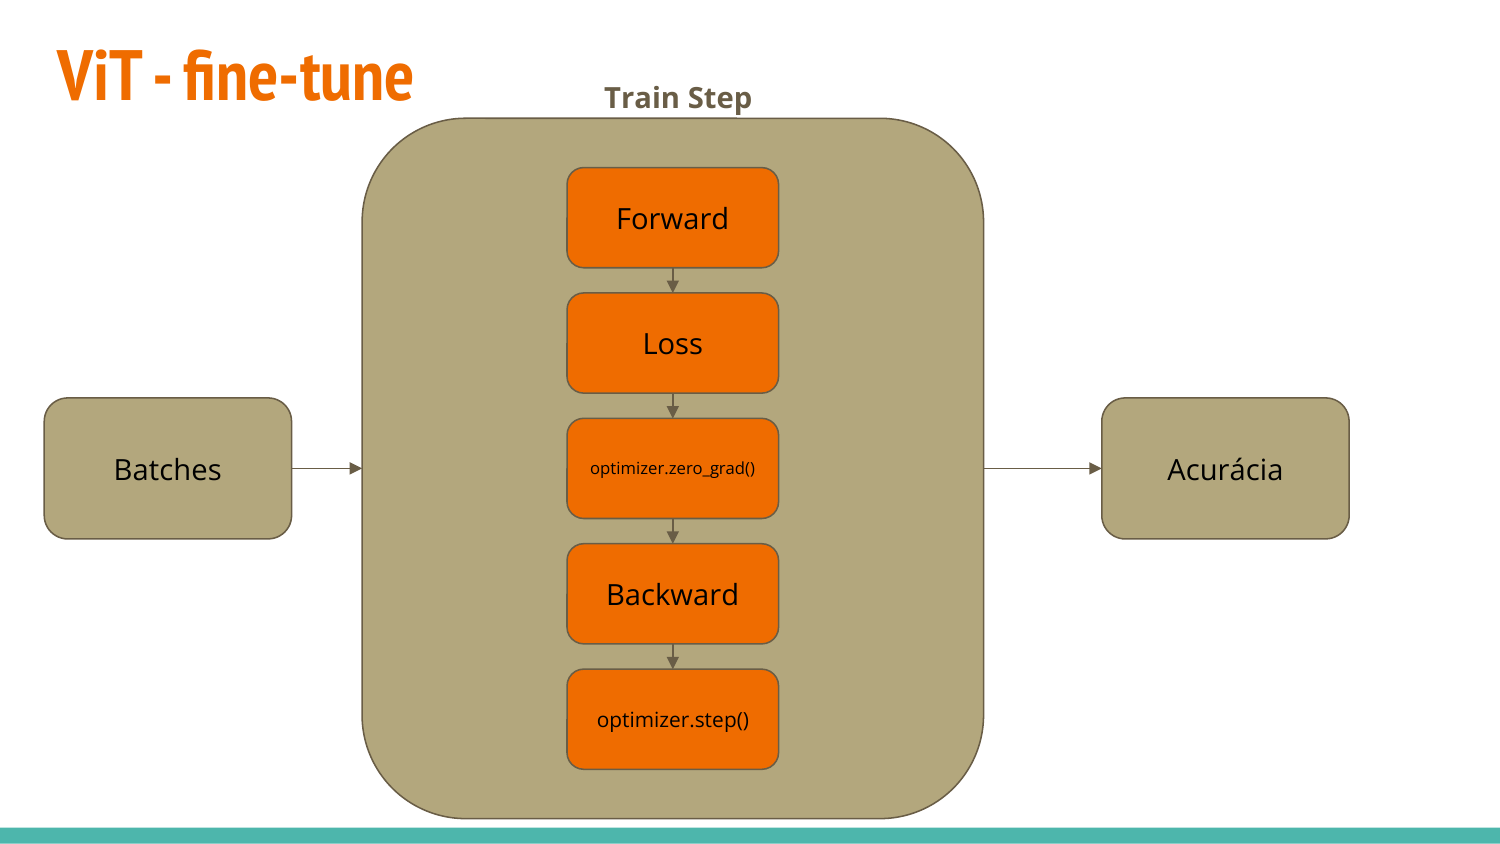

# ViT - fine-tune
Train Step

Forward
Loss
Batches
Acurácia
optimizer.zero_grad()
Backward
optimizer.step()